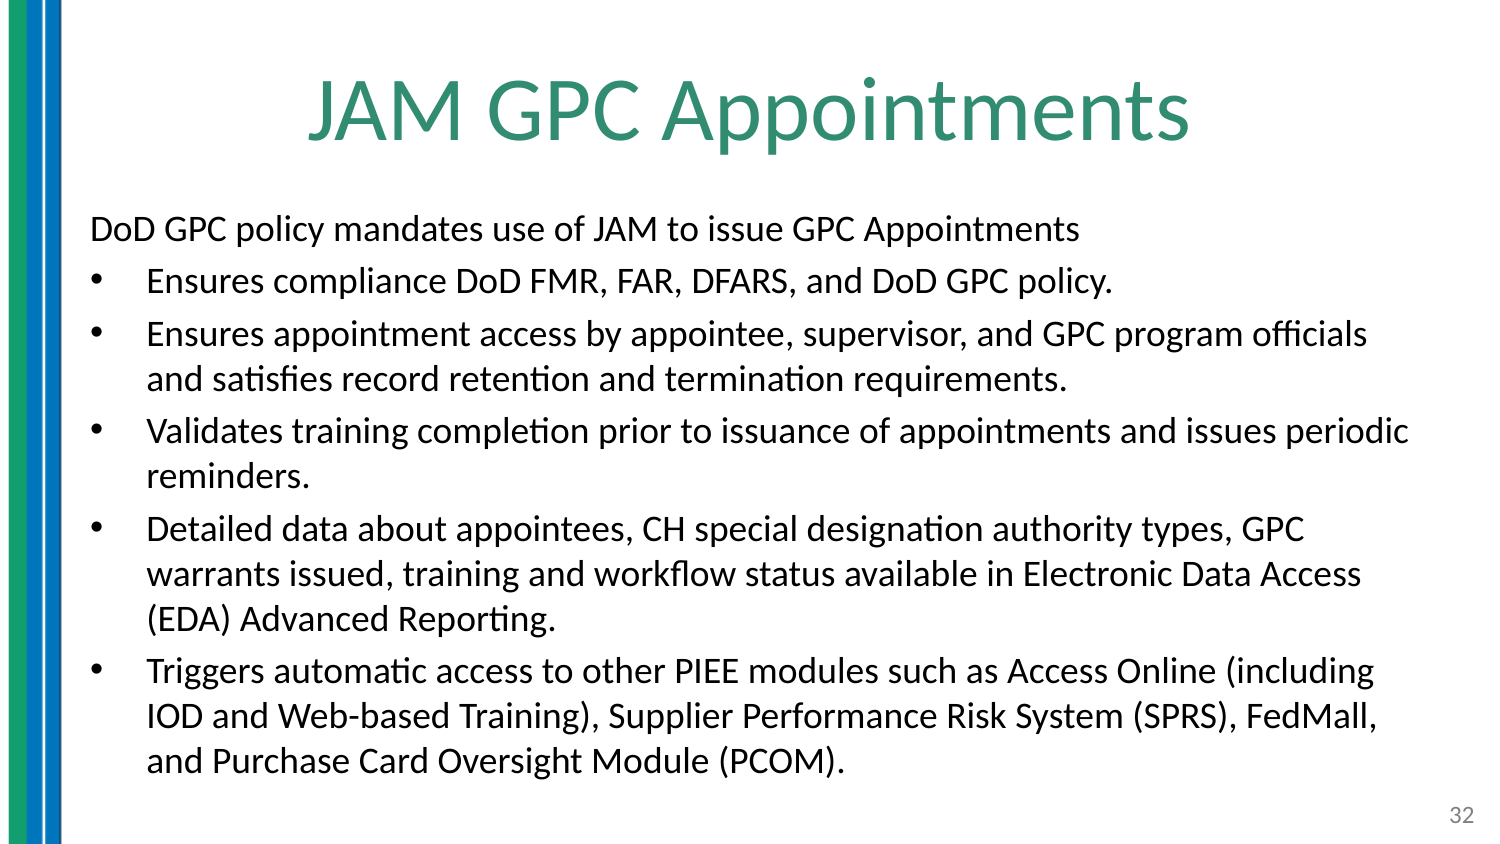

# JAM GPC Appointments
DoD GPC policy mandates use of JAM to issue GPC Appointments
Ensures compliance DoD FMR, FAR, DFARS, and DoD GPC policy.
Ensures appointment access by appointee, supervisor, and GPC program officials and satisfies record retention and termination requirements.
Validates training completion prior to issuance of appointments and issues periodic reminders.
Detailed data about appointees, CH special designation authority types, GPC warrants issued, training and workflow status available in Electronic Data Access (EDA) Advanced Reporting.
Triggers automatic access to other PIEE modules such as Access Online (including IOD and Web-based Training), Supplier Performance Risk System (SPRS), FedMall, and Purchase Card Oversight Module (PCOM).
32